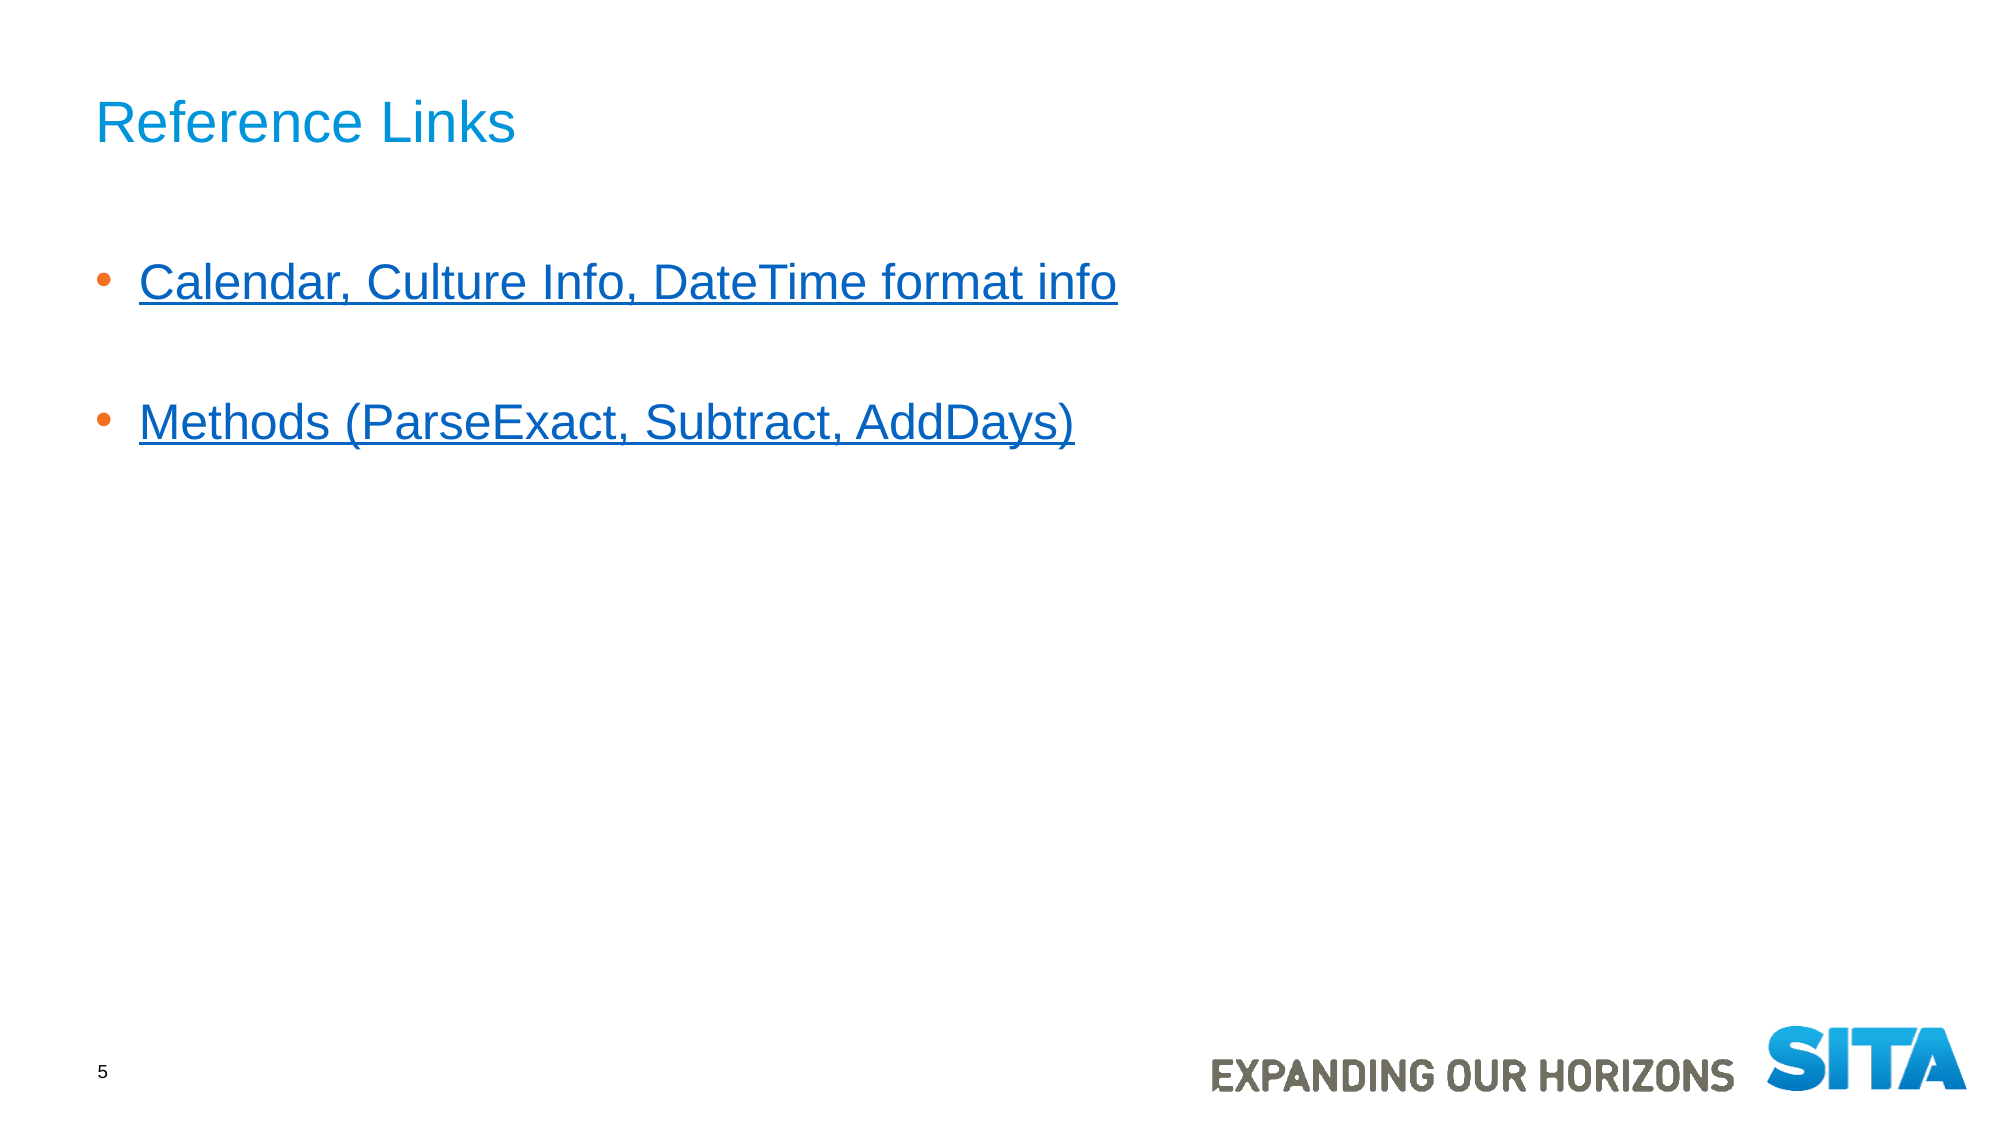

# Reference Links
Calendar, Culture Info, DateTime format info

Methods (ParseExact, Subtract, AddDays)
5